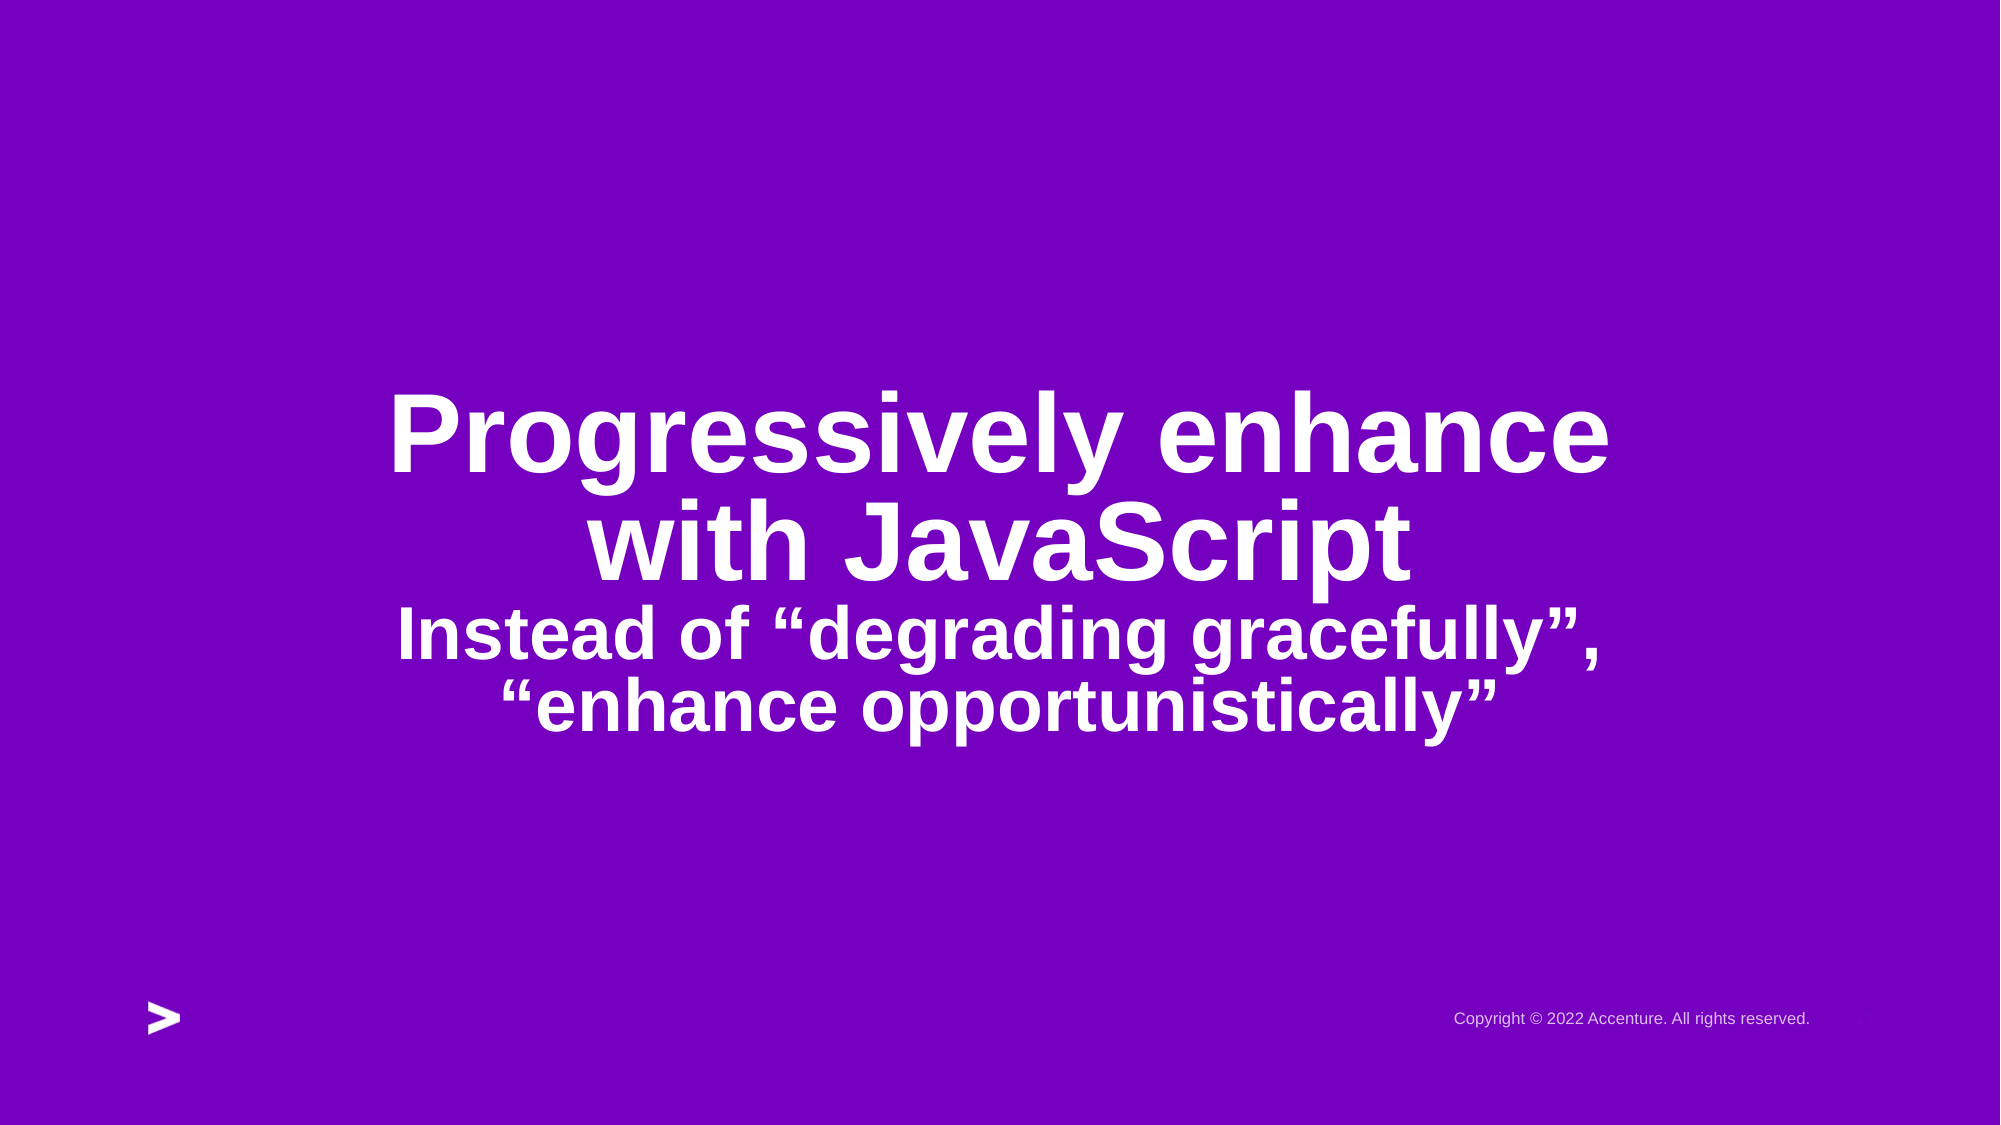

# Progressively enhance with JavaScript Instead of “degrading gracefully”, “enhance opportunistically”
19